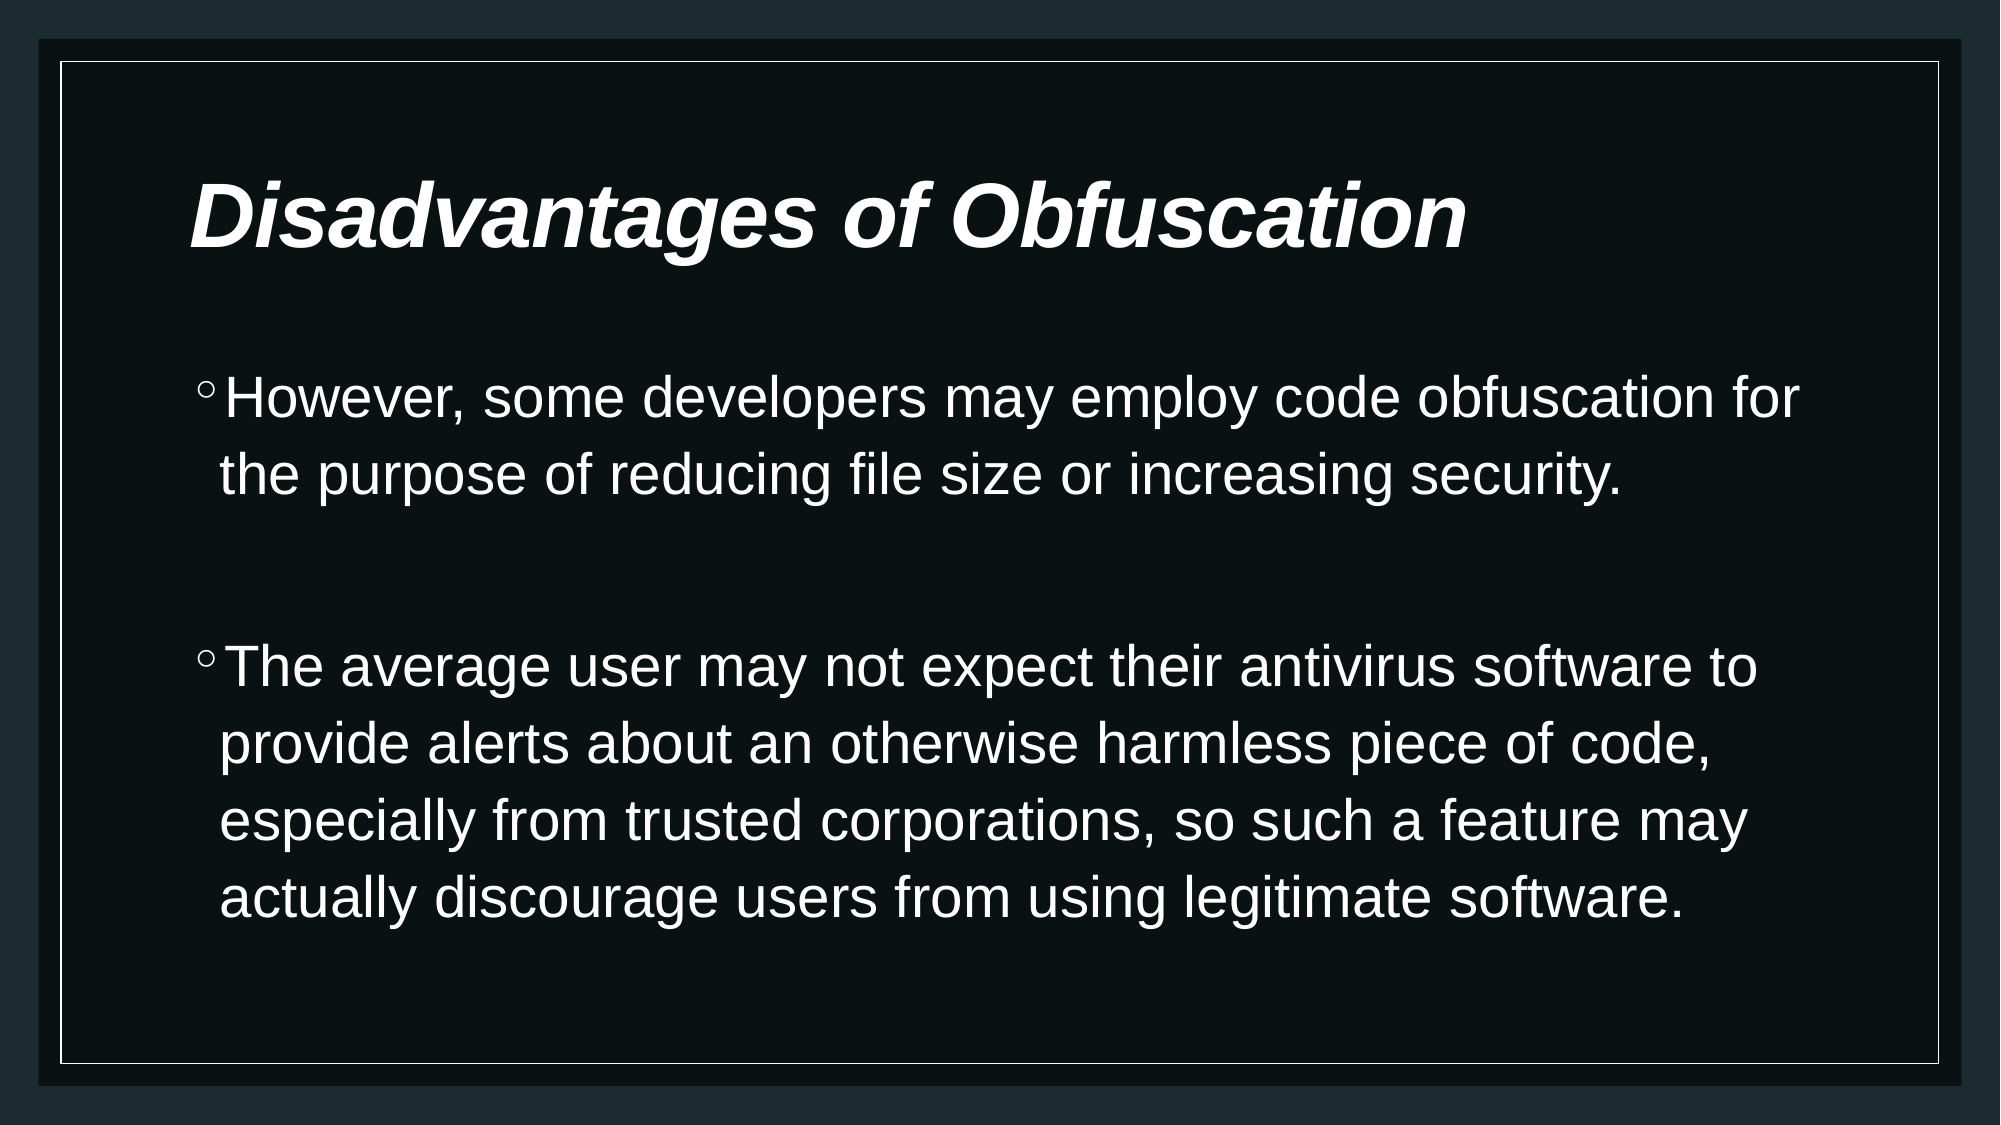

# Disadvantages of Obfuscation
However, some developers may employ code obfuscation for the purpose of reducing file size or increasing security.

The average user may not expect their antivirus software to provide alerts about an otherwise harmless piece of code, especially from trusted corporations, so such a feature may actually discourage users from using legitimate software.